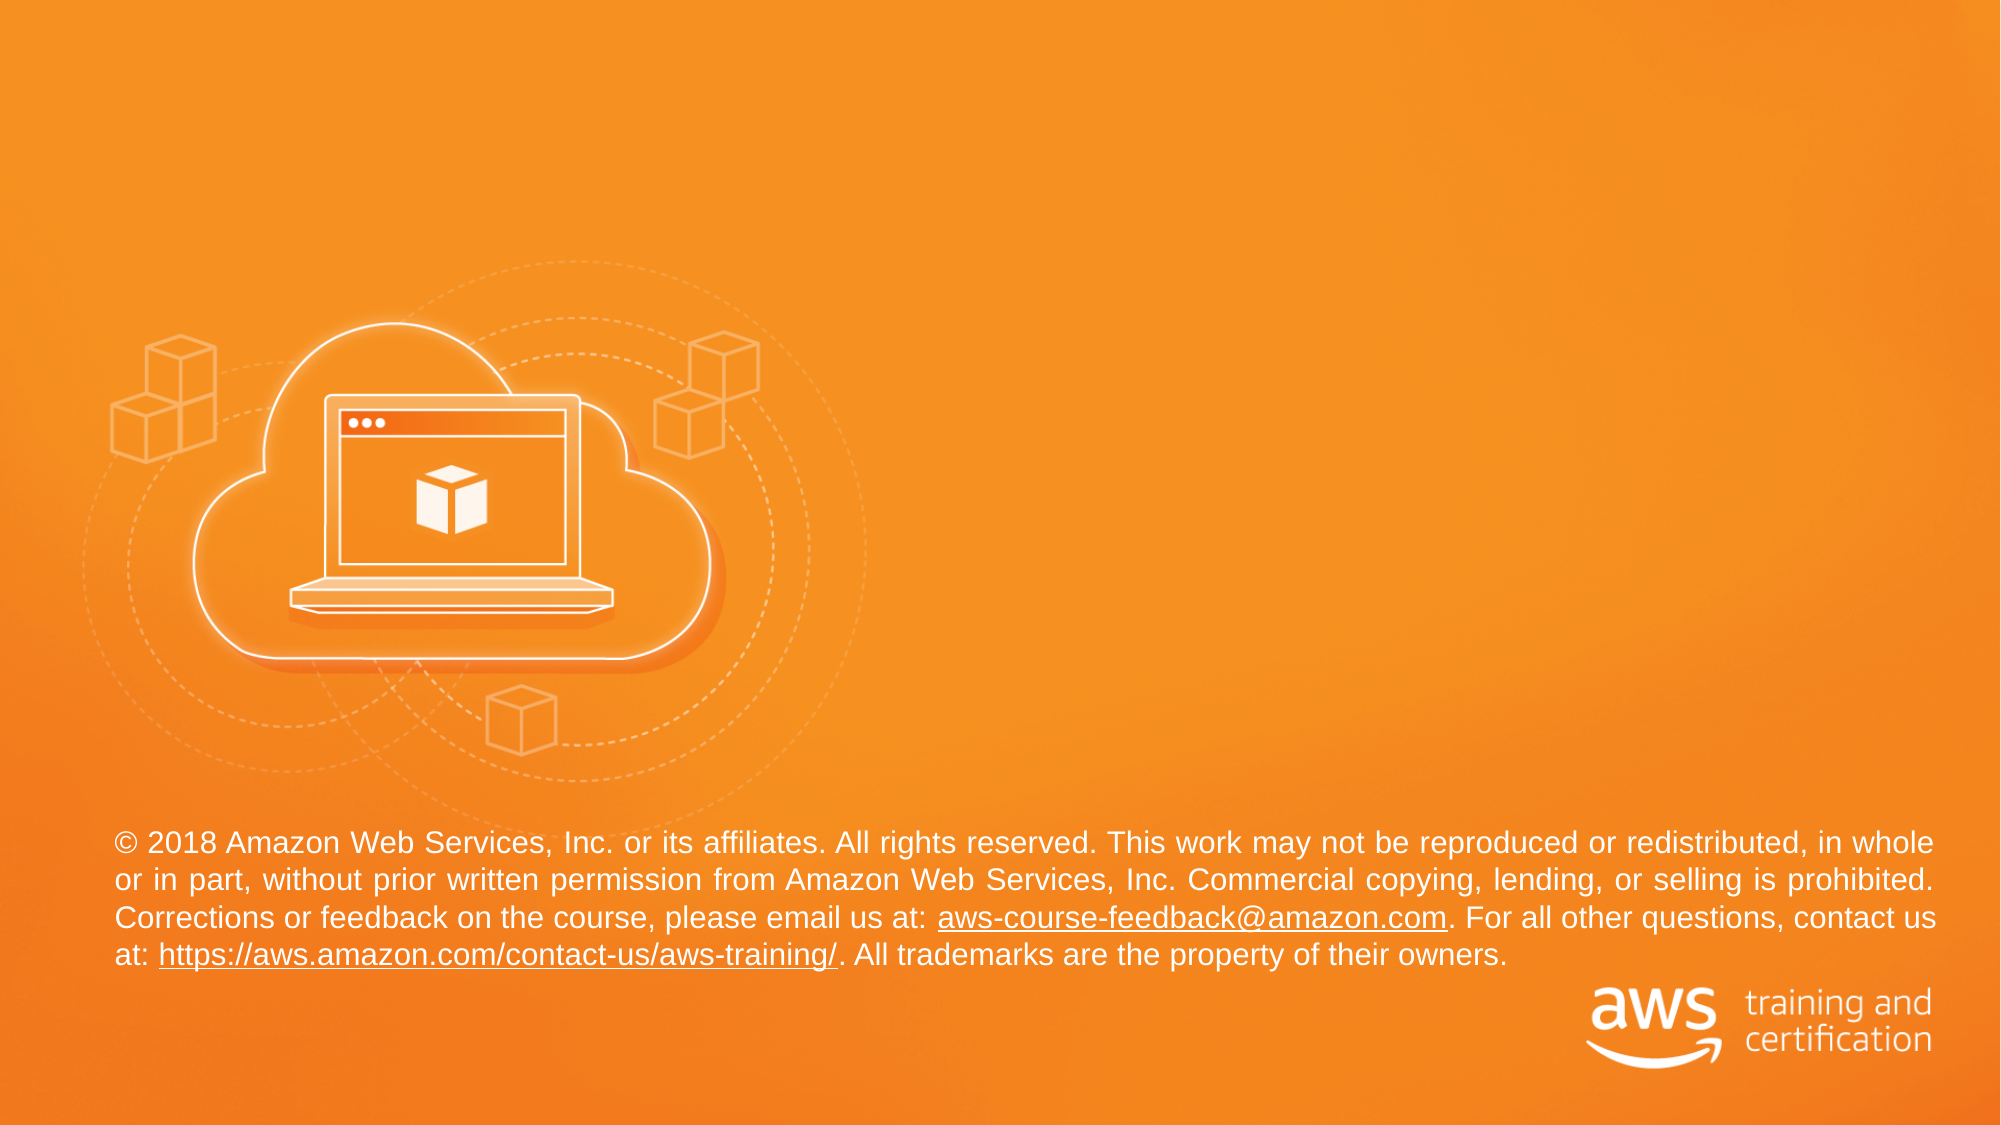

© 2018 Amazon Web Services, Inc. or its affiliates. All rights reserved. This work may not be reproduced or redistributed, in whole or in part, without prior written permission from Amazon Web Services, Inc. Commercial copying, lending, or selling is prohibited. Corrections or feedback on the course, please email us at: aws-course-feedback@amazon.com. For all other questions, contact us at: https://aws.amazon.com/contact-us/aws-training/. All trademarks are the property of their owners.